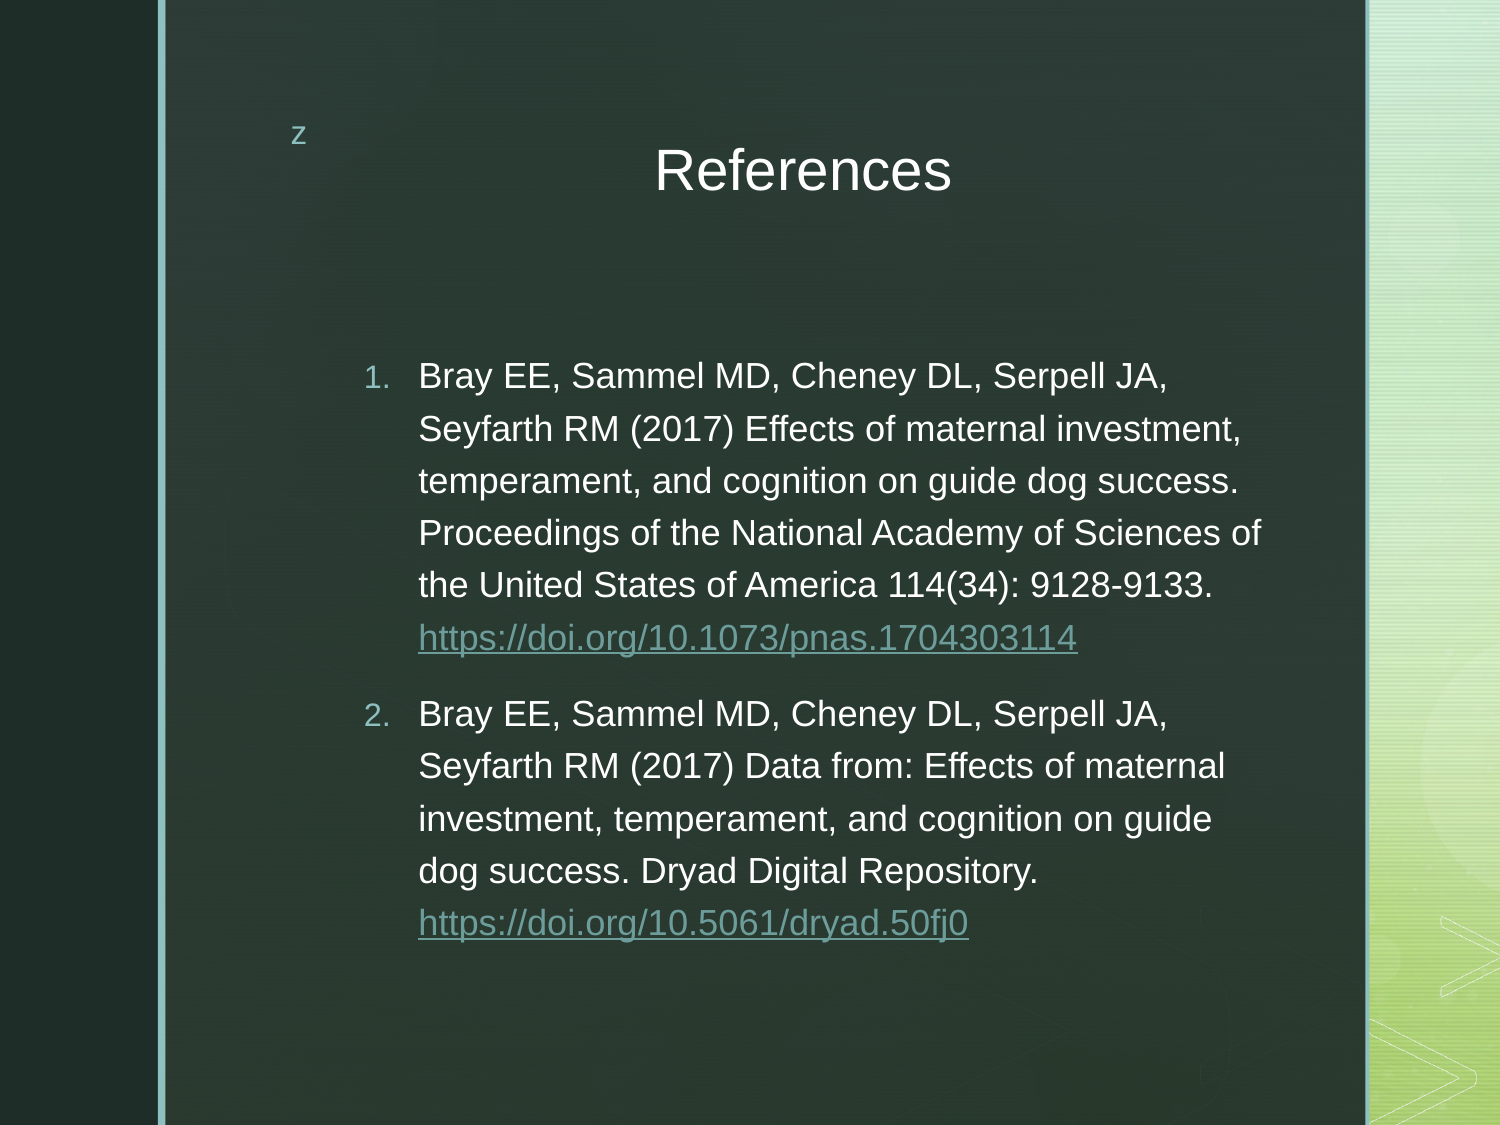

# References
Bray EE, Sammel MD, Cheney DL, Serpell JA, Seyfarth RM (2017) Effects of maternal investment, temperament, and cognition on guide dog success. Proceedings of the National Academy of Sciences of the United States of America 114(34): 9128-9133. https://doi.org/10.1073/pnas.1704303114
Bray EE, Sammel MD, Cheney DL, Serpell JA, Seyfarth RM (2017) Data from: Effects of maternal investment, temperament, and cognition on guide dog success. Dryad Digital Repository. https://doi.org/10.5061/dryad.50fj0